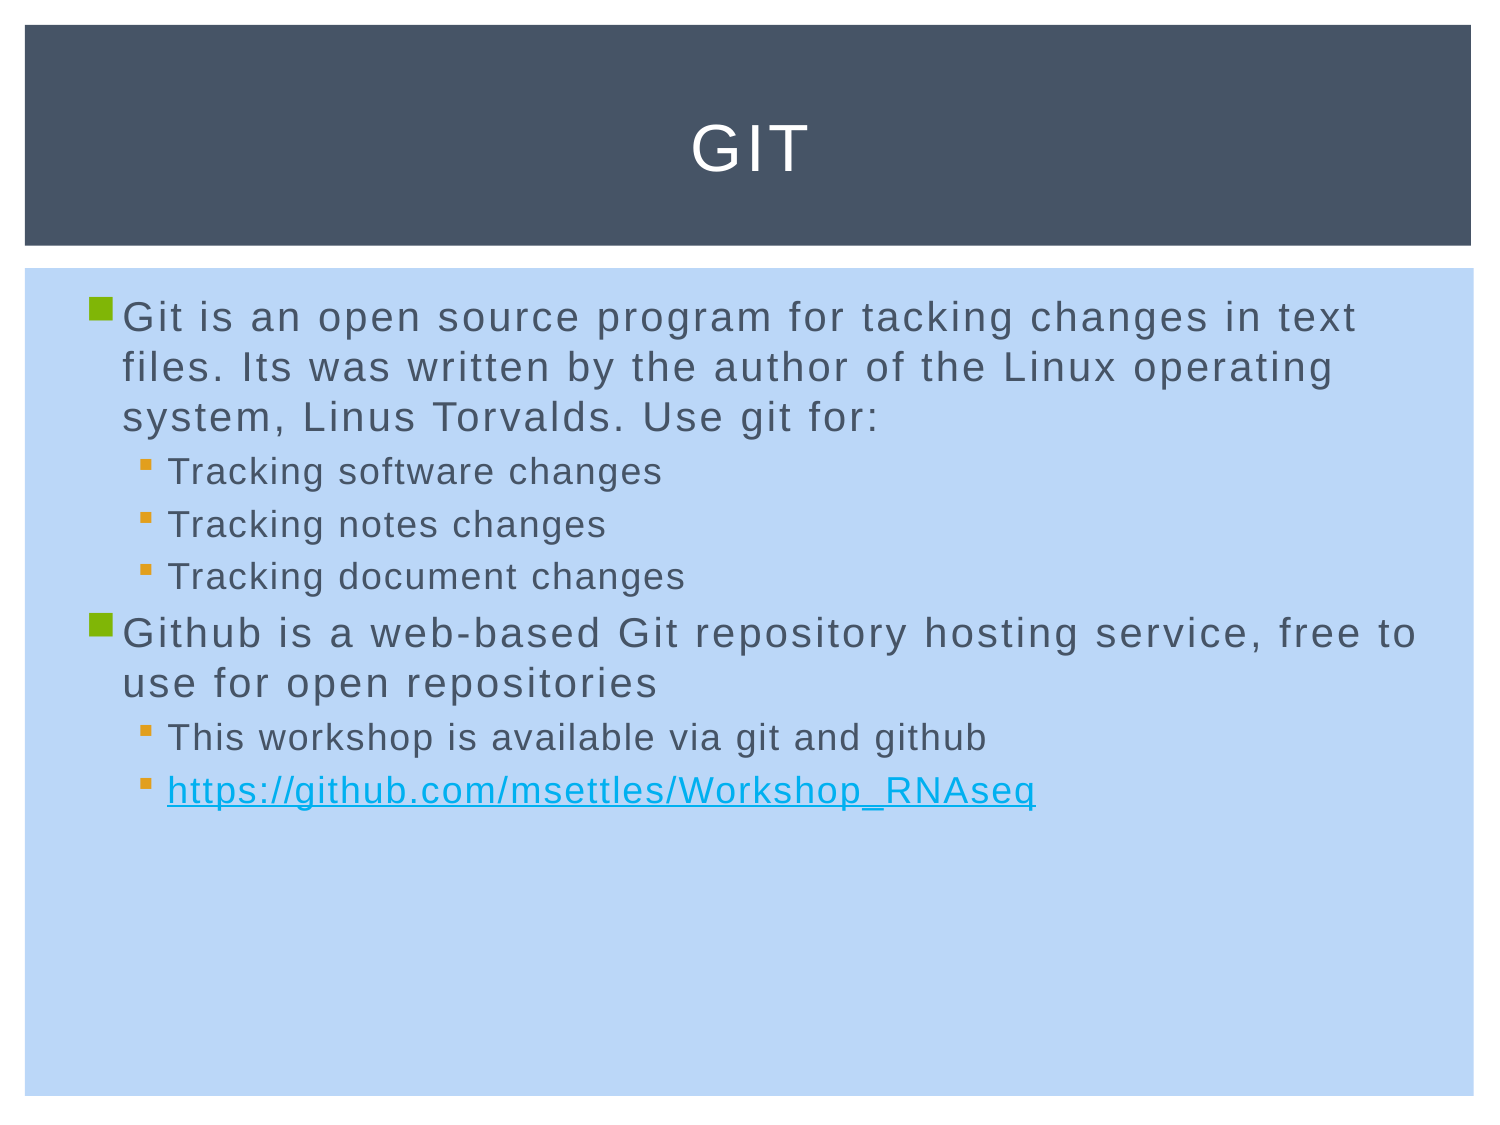

# gIT
Git is an open source program for tacking changes in text files. Its was written by the author of the Linux operating system, Linus Torvalds. Use git for:
Tracking software changes
Tracking notes changes
Tracking document changes
Github is a web-based Git repository hosting service, free to use for open repositories
This workshop is available via git and github
https://github.com/msettles/Workshop_RNAseq